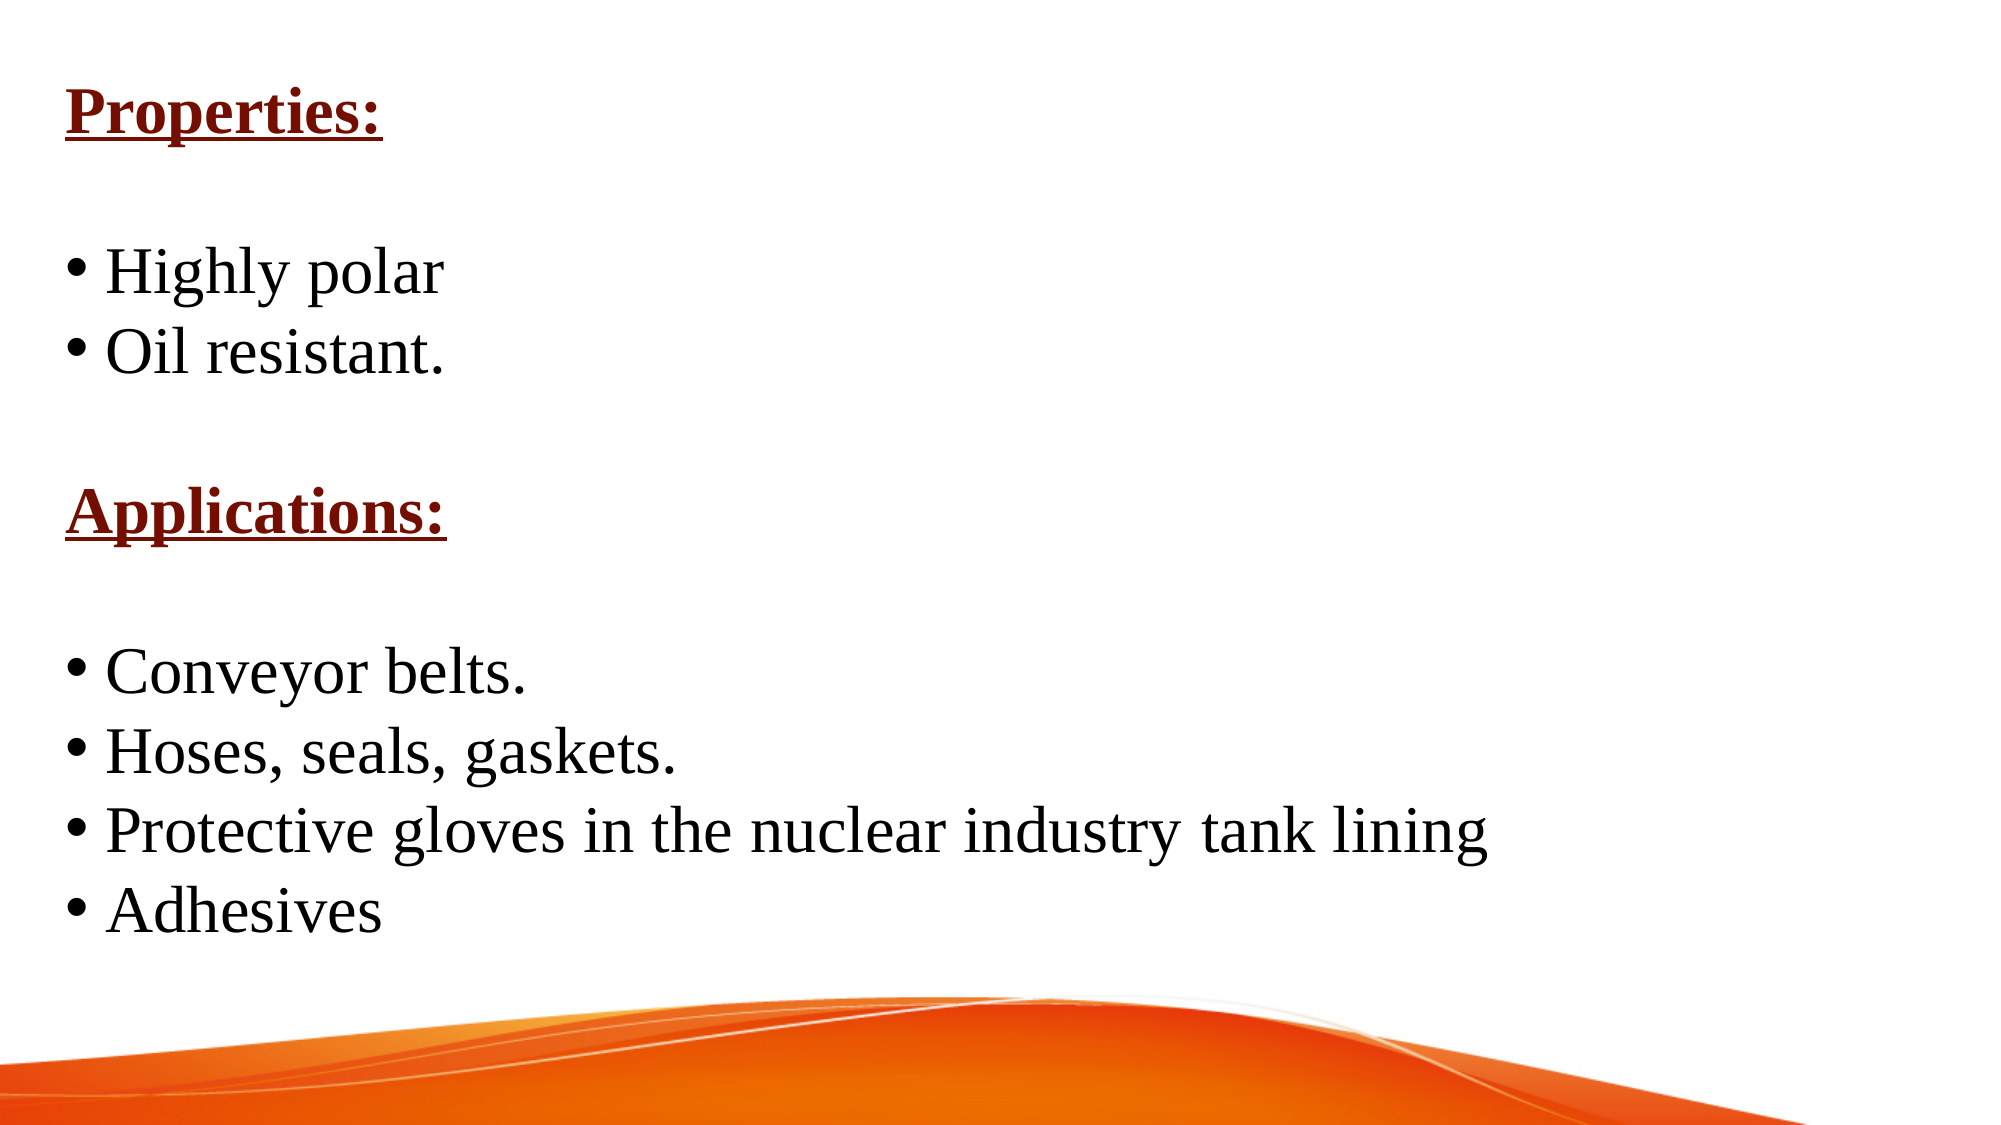

Properties:

 Highly polar
 Oil resistant.

Applications:

 Conveyor belts.
 Hoses, seals, gaskets.
 Protective gloves in the nuclear industry tank lining
 Adhesives